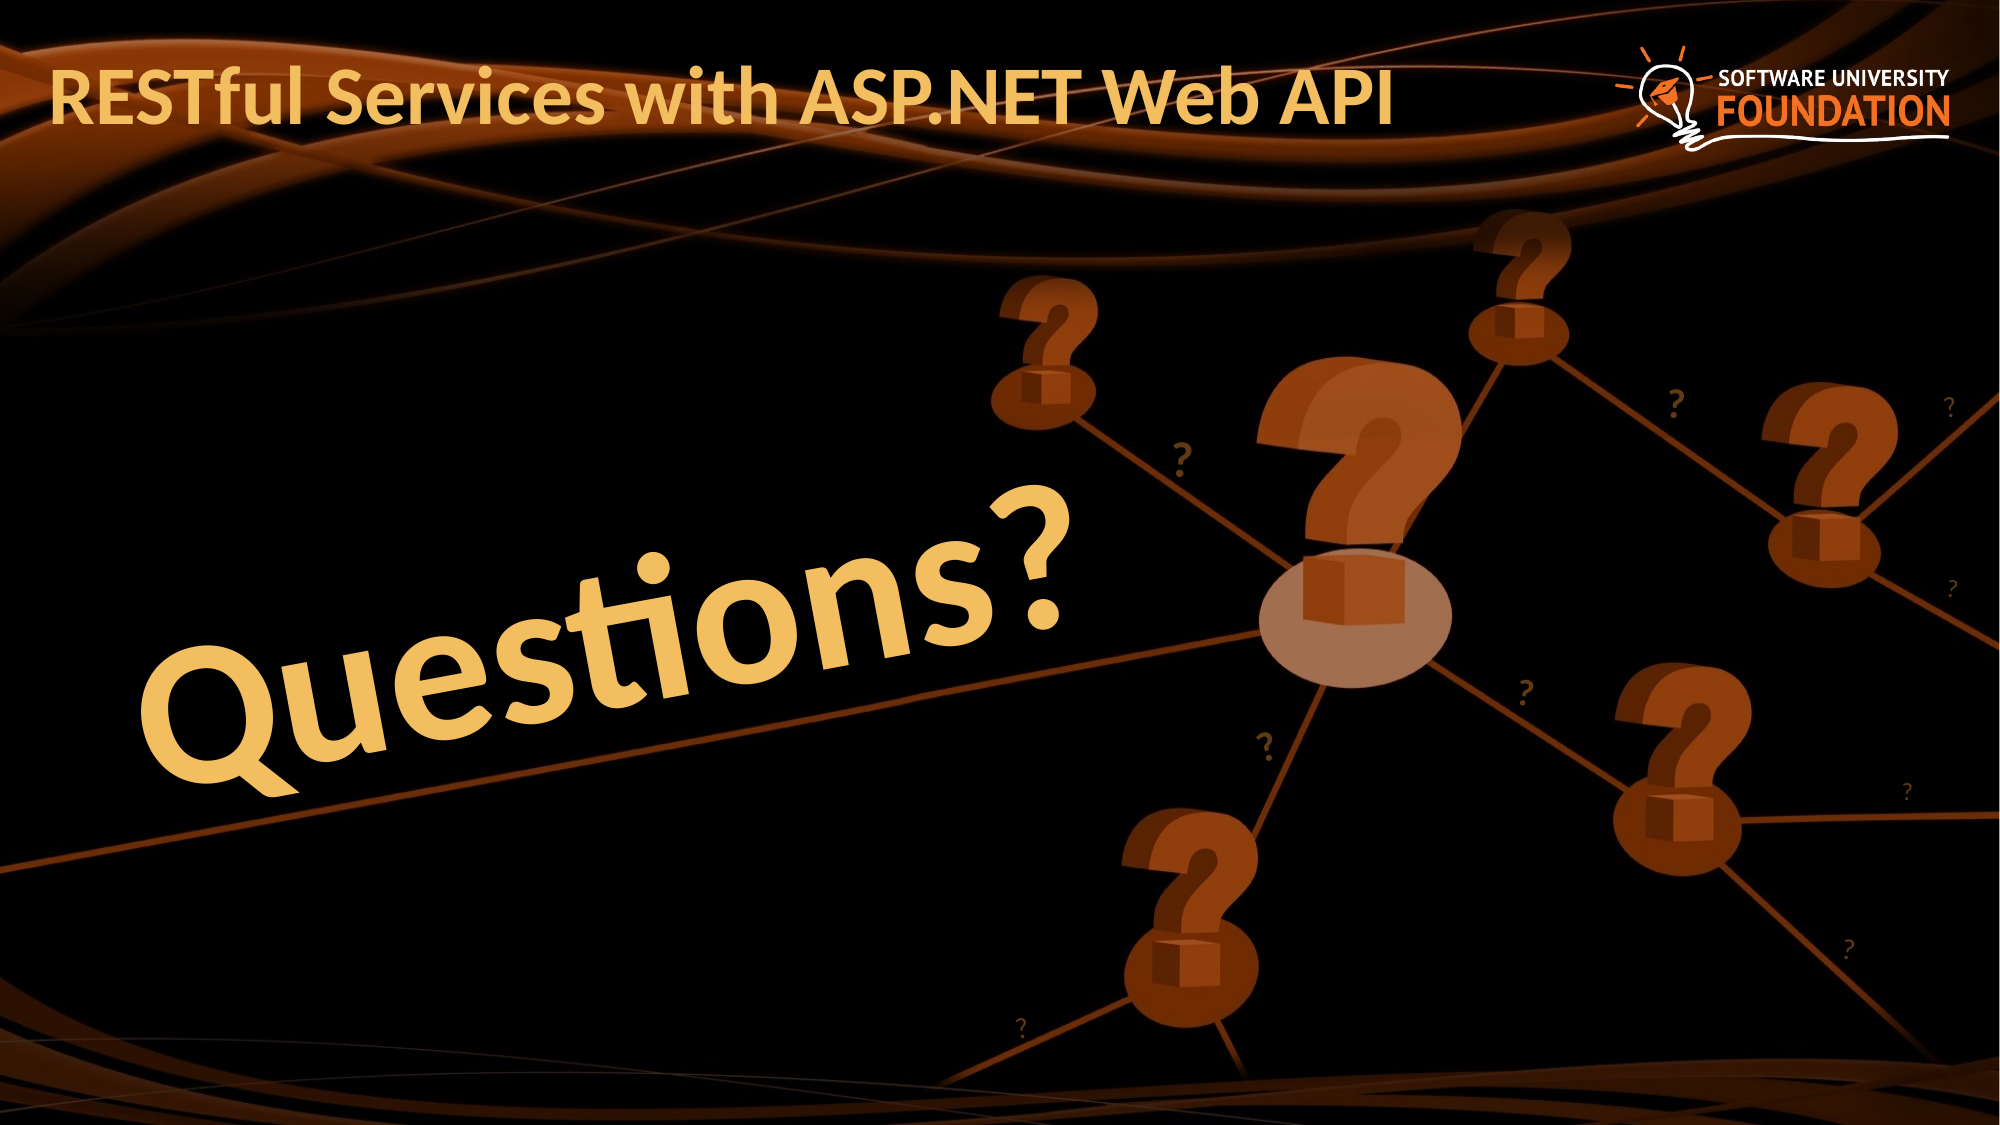

# RESTful Services with ASP.NET Web API